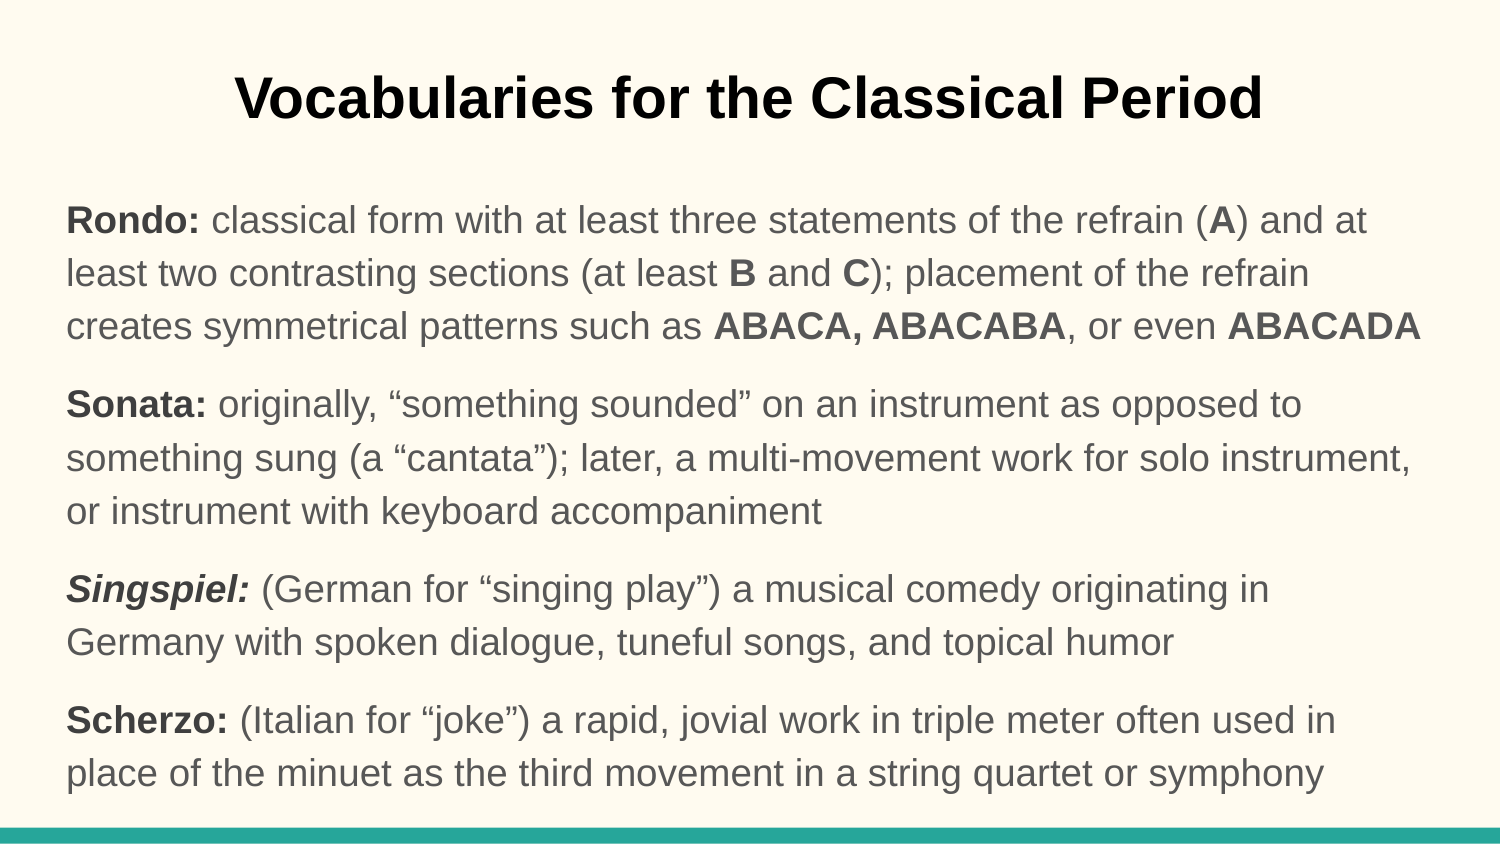

# Vocabularies for the Classical Period
Rondo: classical form with at least three statements of the refrain (A) and at least two contrasting sections (at least B and C); placement of the refrain creates symmetrical patterns such as ABACA, ABACABA, or even ABACADA
Sonata: originally, “something sounded” on an instrument as opposed to something sung (a “cantata”); later, a multi-movement work for solo instrument, or instrument with keyboard accompaniment
Singspiel: (German for “singing play”) a musical comedy originating in Germany with spoken dialogue, tuneful songs, and topical humor
Scherzo: (Italian for “joke”) a rapid, jovial work in triple meter often used in place of the minuet as the third movement in a string quartet or symphony